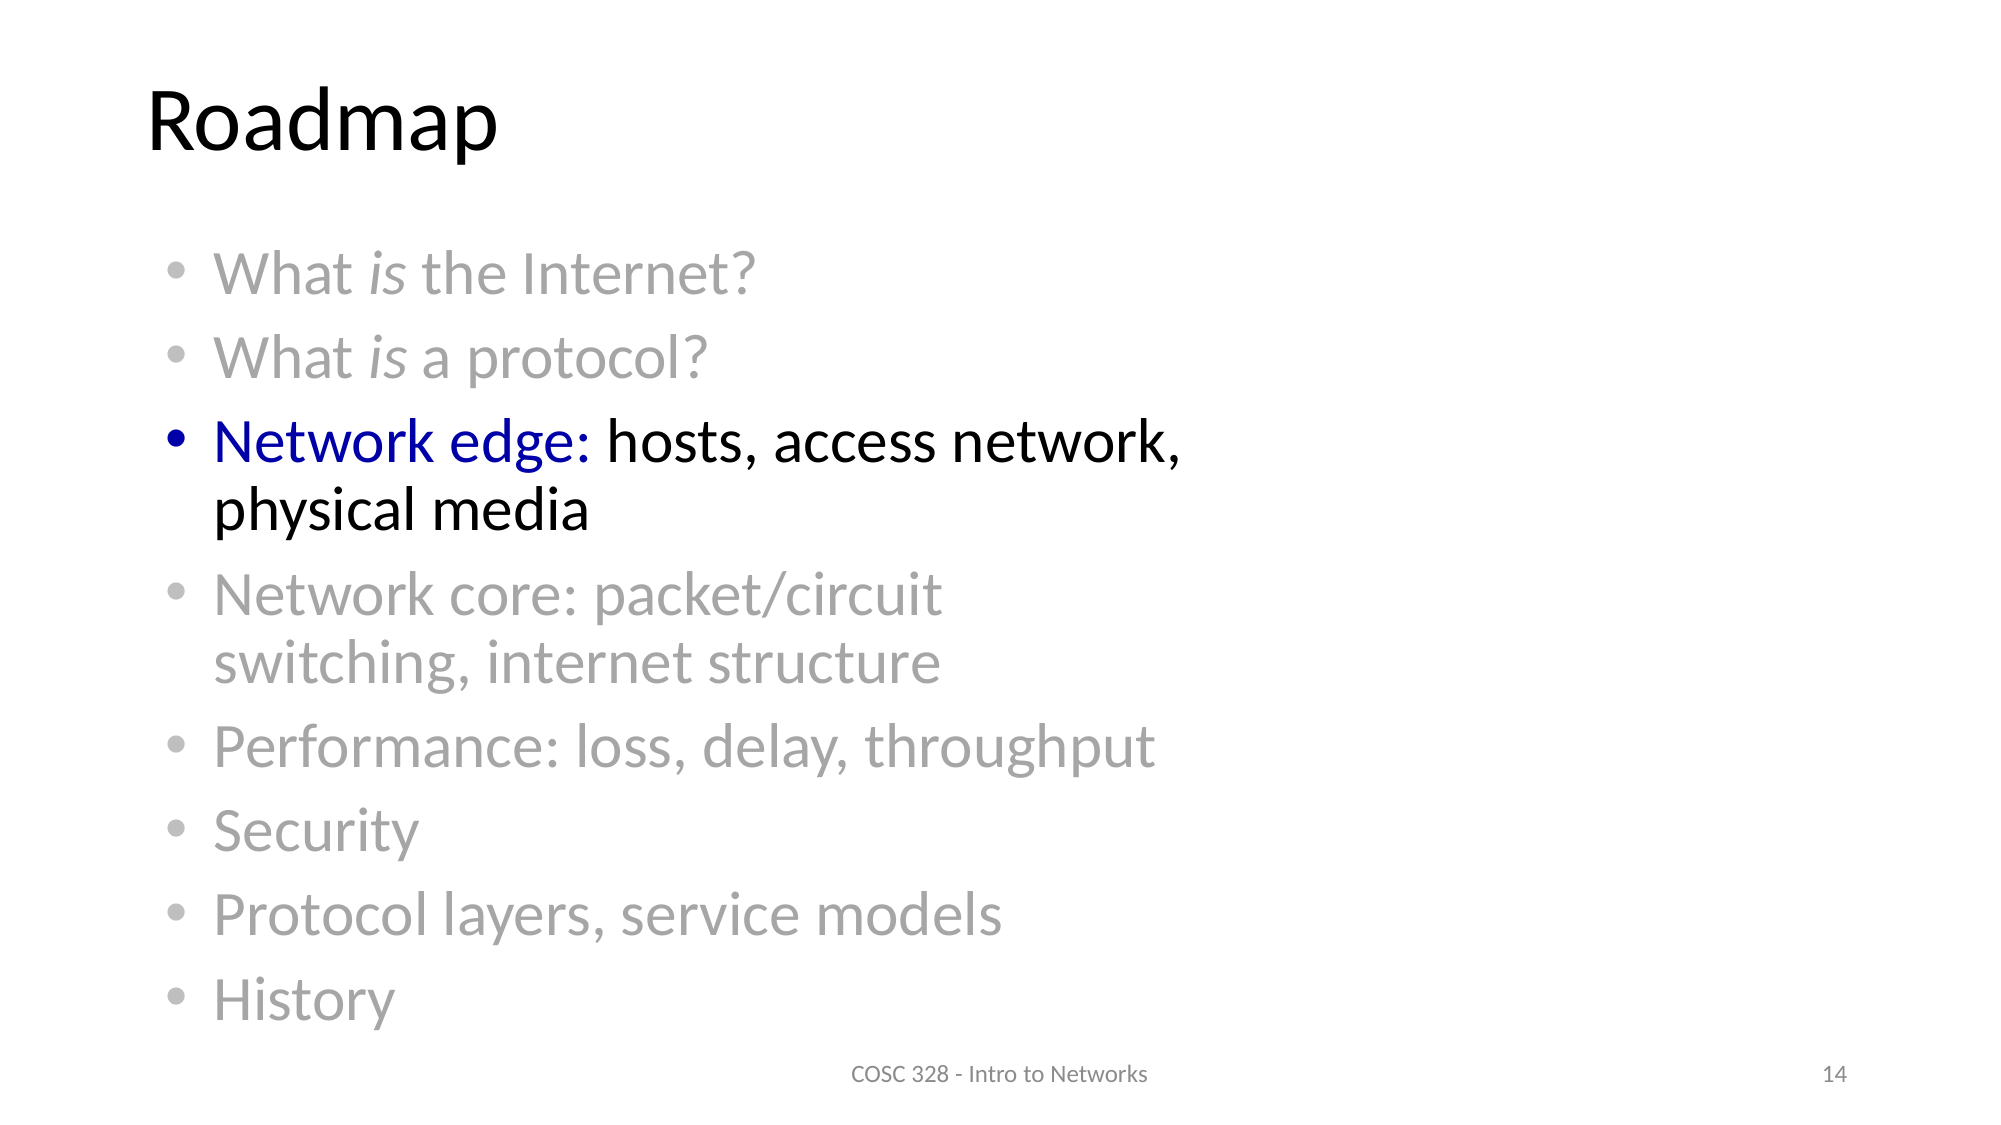

# Roadmap
What is the Internet?
What is a protocol?
Network edge: hosts, access network, physical media
Network core: packet/circuit switching, internet structure
Performance: loss, delay, throughput
Security
Protocol layers, service models
History

COSC 328 - Intro to Networks
14